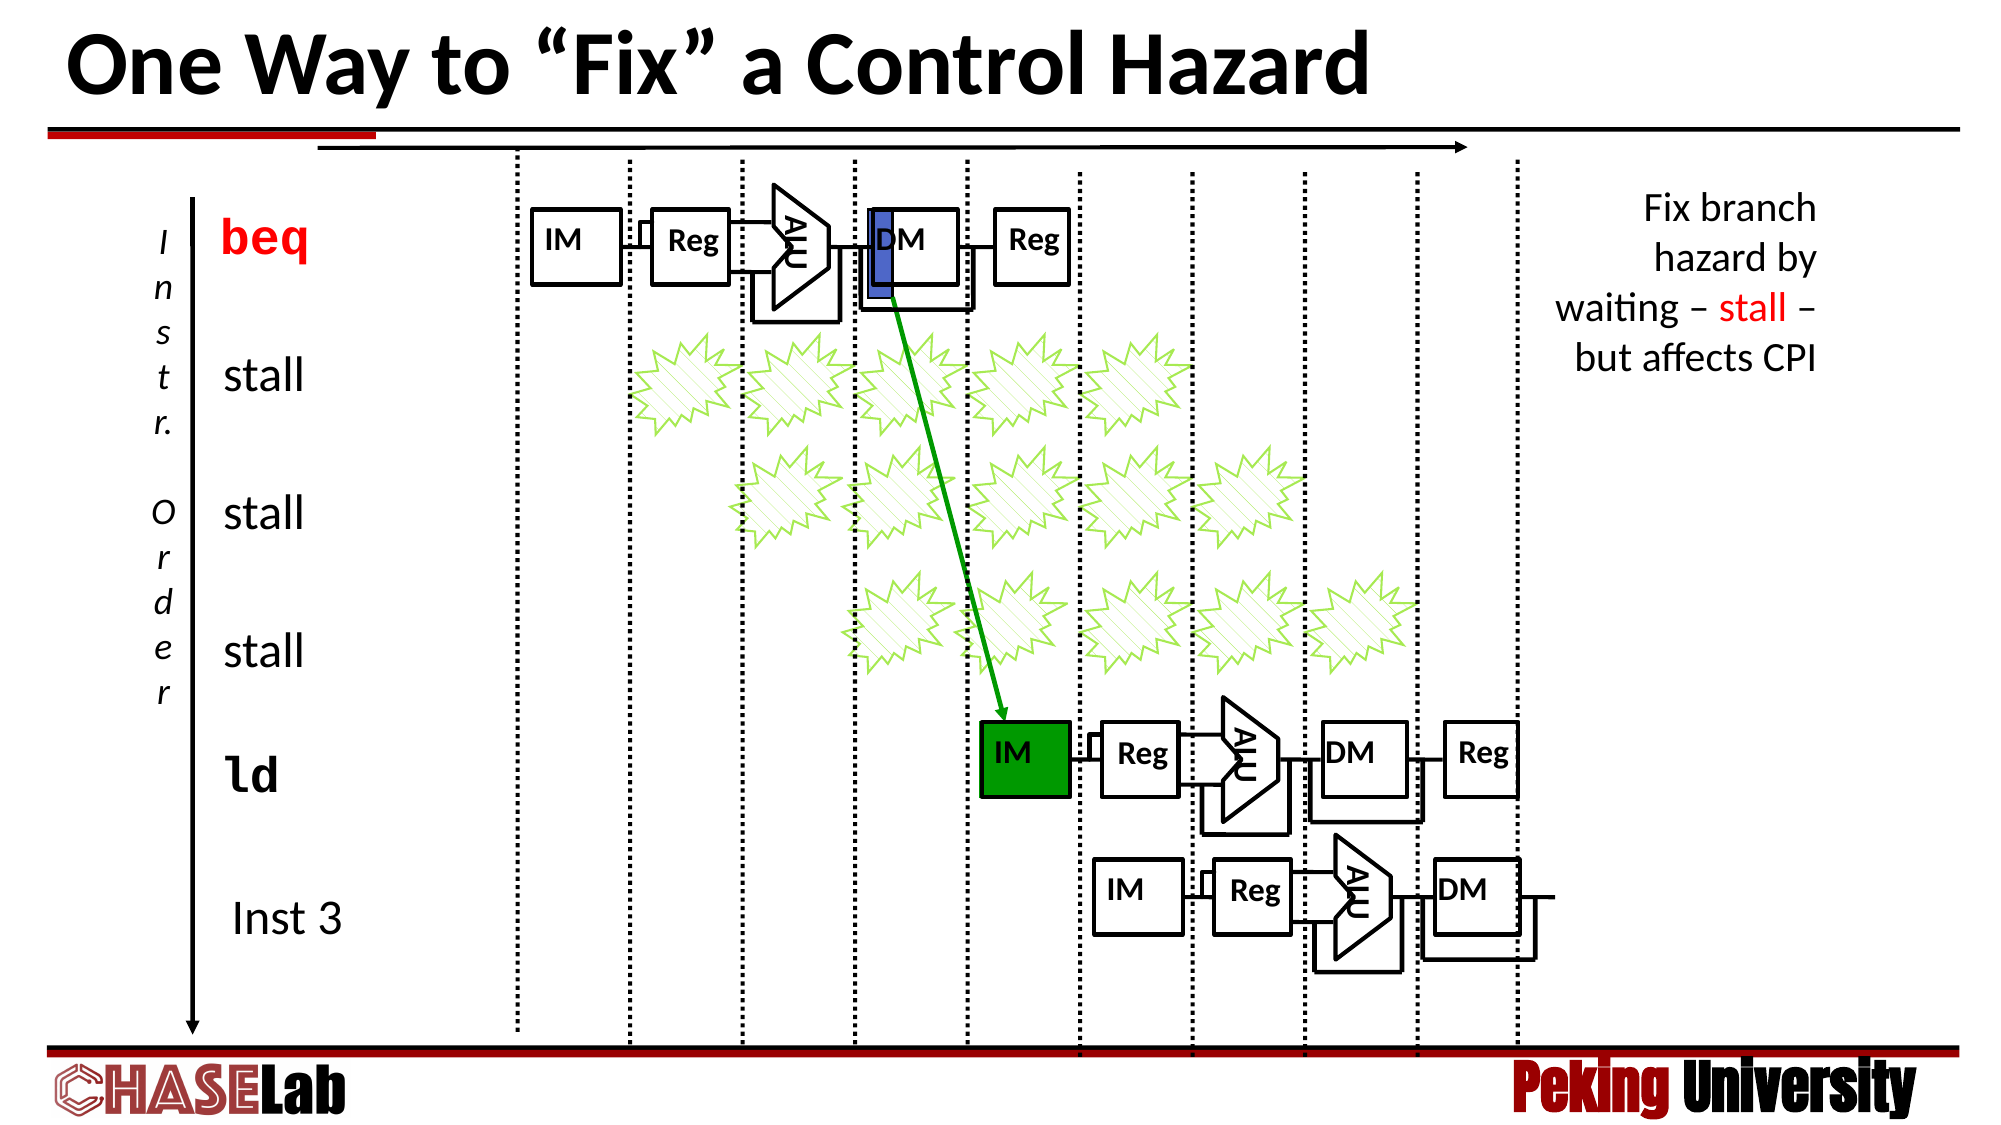

# One Way to “Fix” a Control Hazard

Fix branch hazard by waiting – stall – but affects CPI

ALU

IM

DM
Reg
Reg

beq

I
n
s
t
r.

O
r
d
e
r
stall

stall

stall

ALU

IM

DM
Reg
Reg

ld

ALU

IM

DM
Reg

 Inst 3